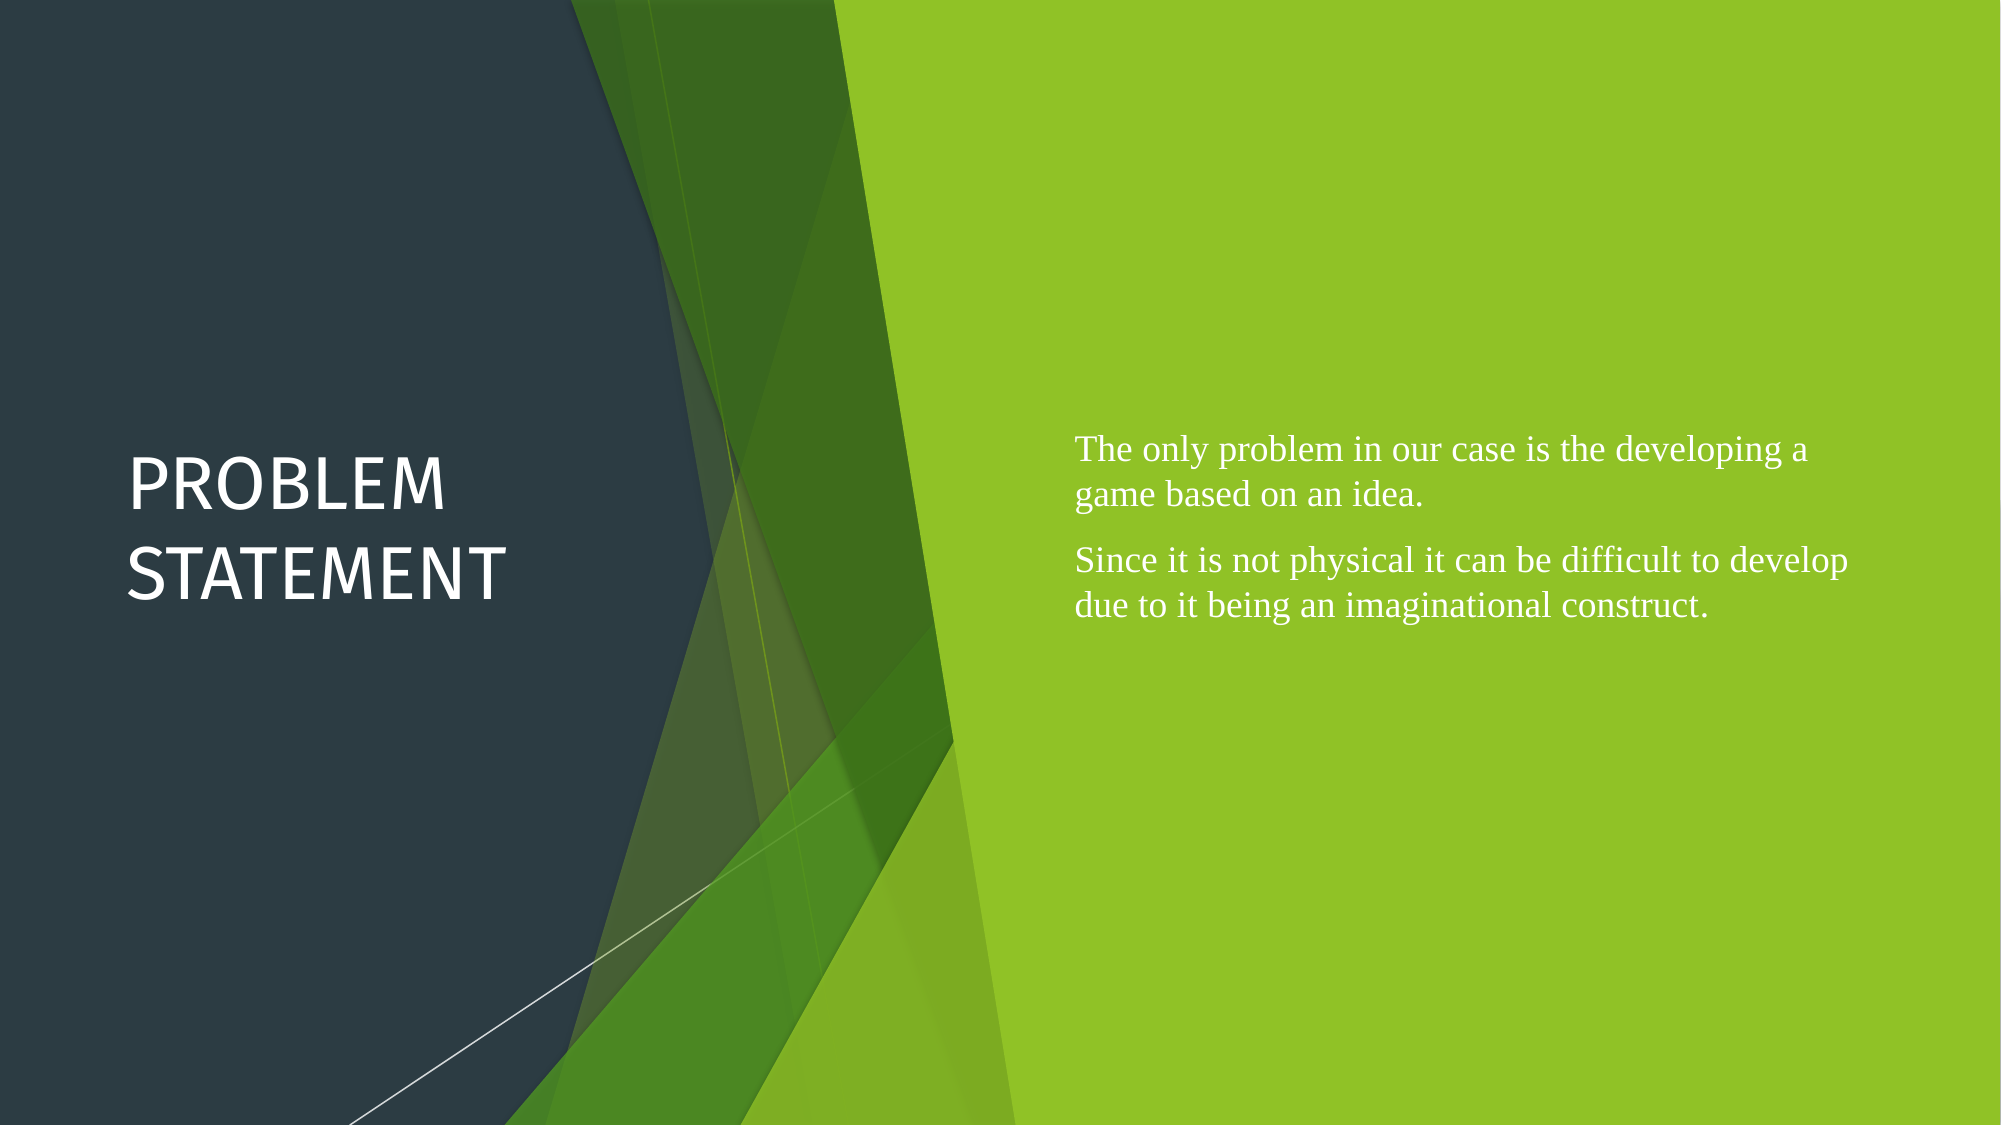

# PROBLEM STATEMENT
The only problem in our case is the developing a game based on an idea.
Since it is not physical it can be difficult to develop due to it being an imaginational construct.